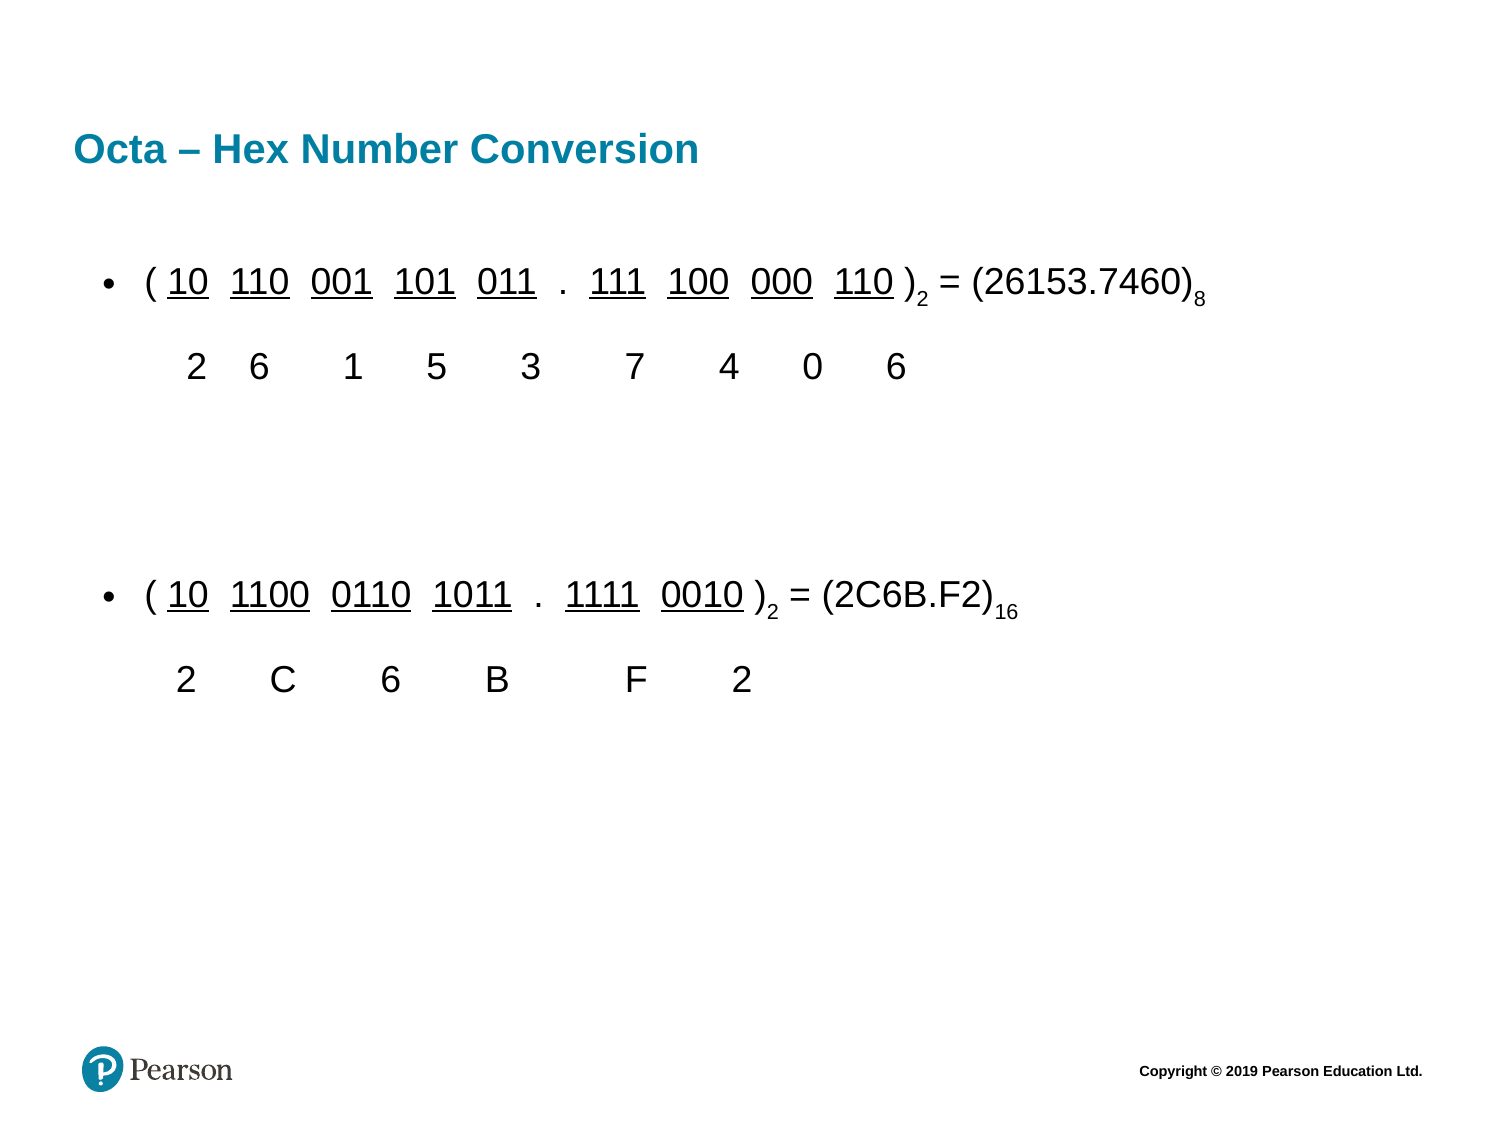

#
Octa – Hex Number Conversion
( 10  110  001  101  011  .  111  100  000  110 )2 = (26153.7460)8
        2    6       1      5       3        7       4      0      6

( 10  1100  0110  1011  .  1111  0010 )2 = (2C6B.F2)16
       2       C        6        B           F        2